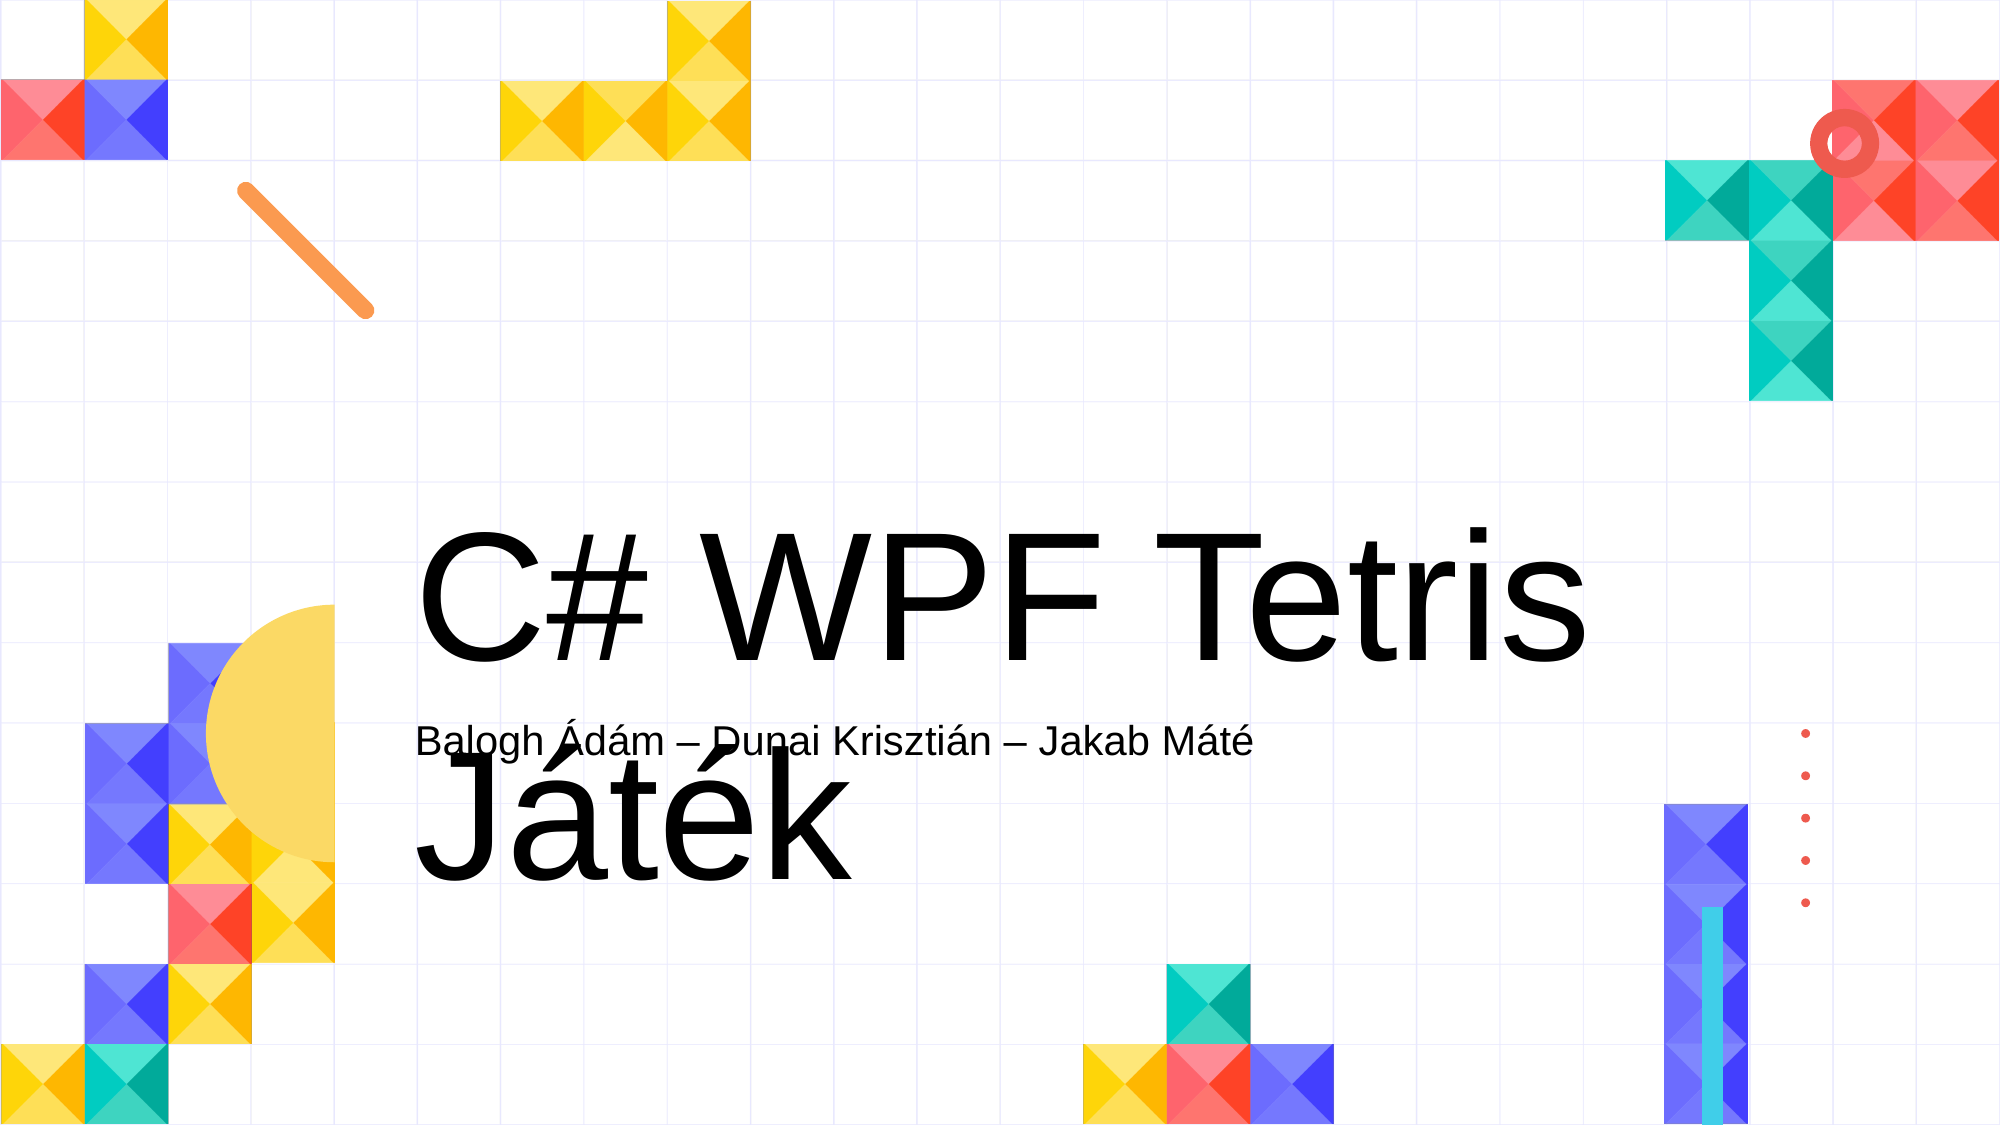

C# WPF Tetris Játék
Balogh Ádám – Dunai Krisztián – Jakab Máté